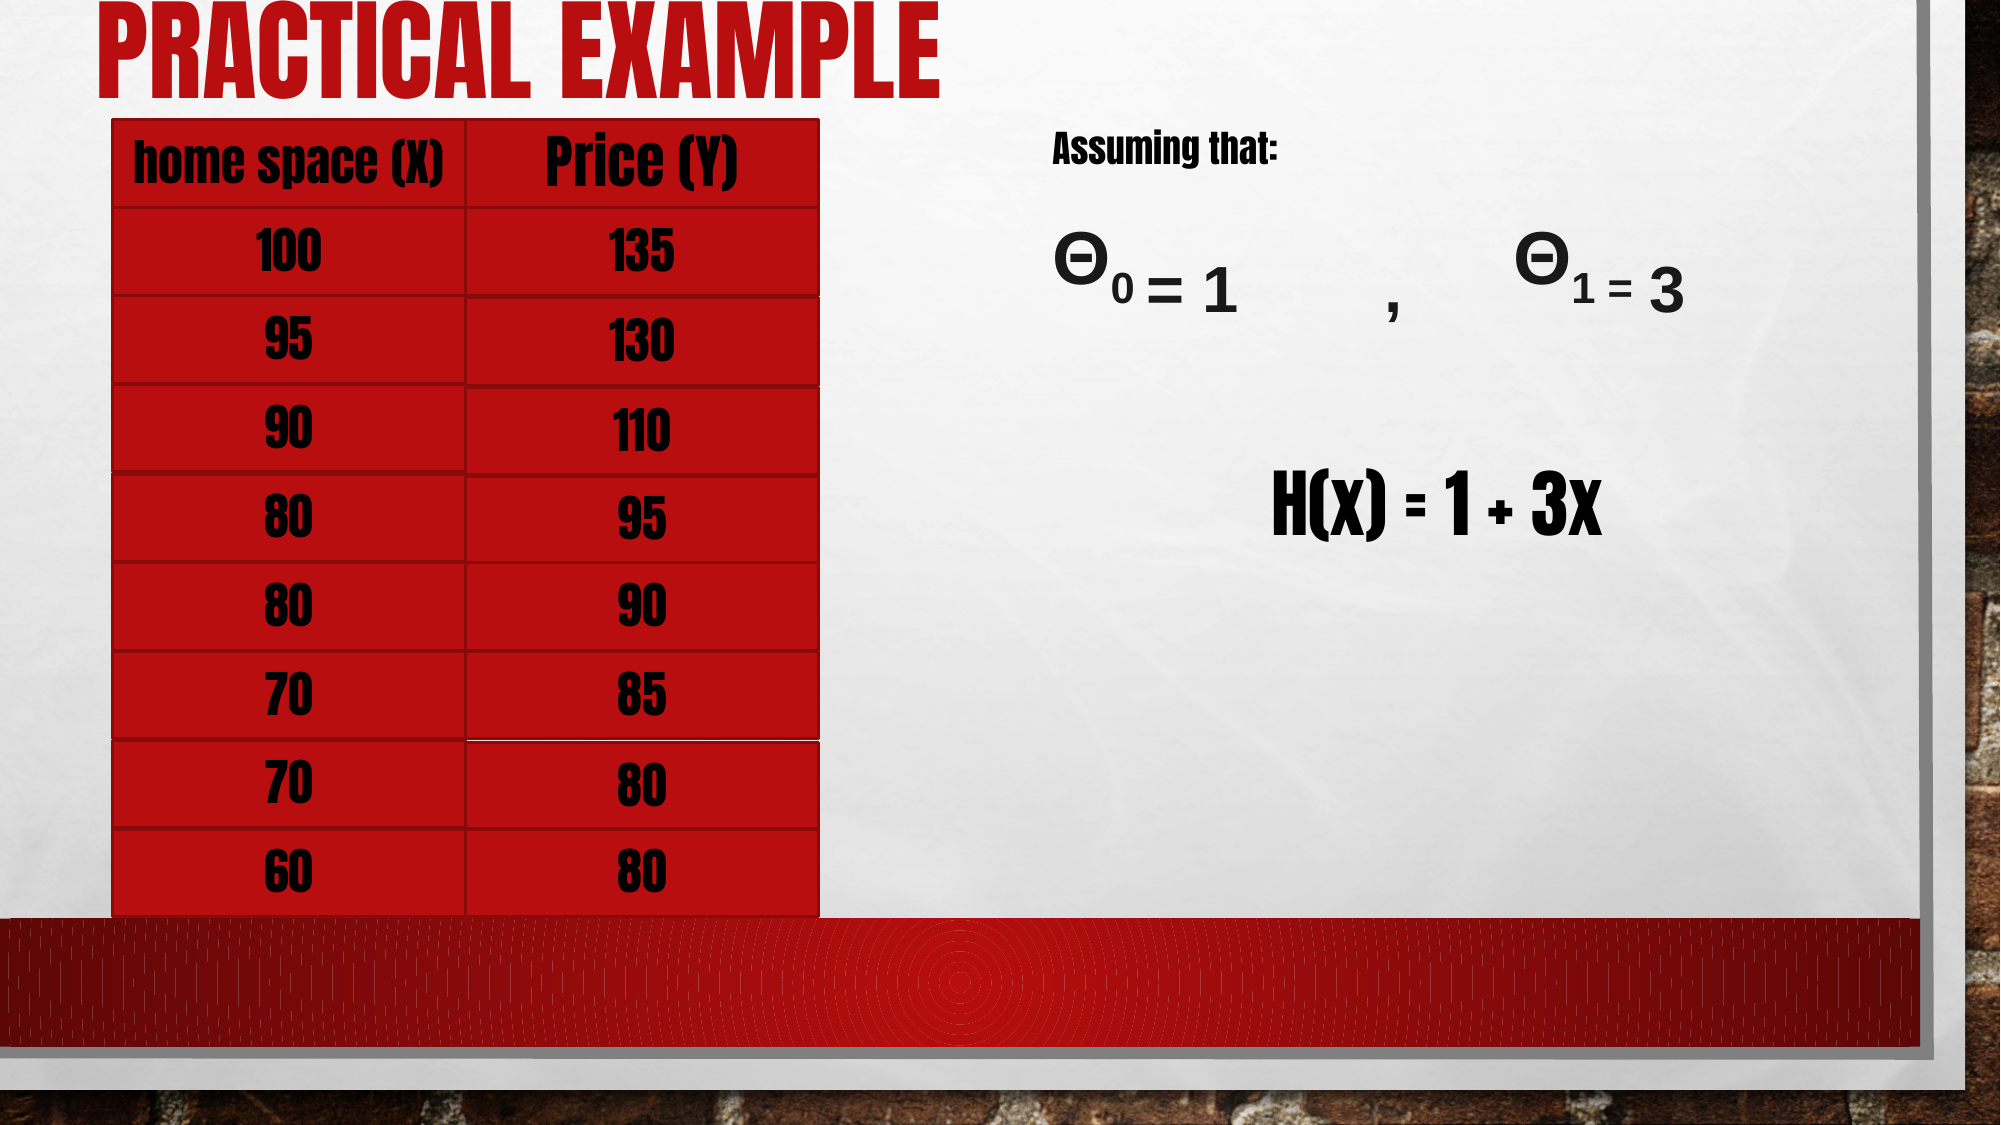

# Practical example
Price (Y)
Assuming that:
Θ0 = 1        ,      Θ1 = 3

H(x) = 1 + 3x
home space (X)
100
135
95
130
90
110
80
95
80
90
70
85
70
80
60
80